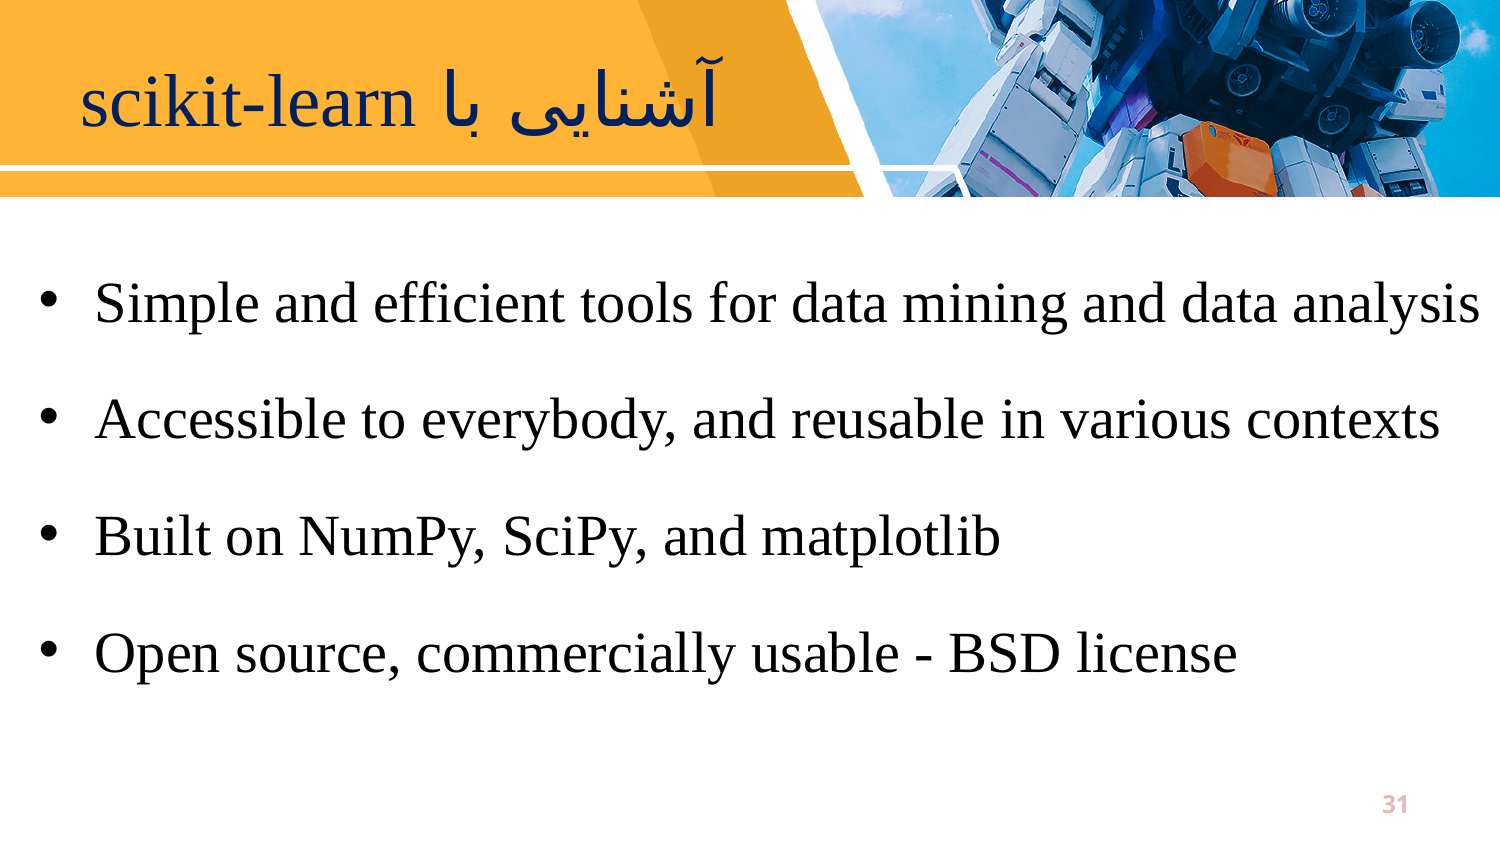

# آشنایی با scikit-learn
Simple and efficient tools for data mining and data analysis
Accessible to everybody, and reusable in various contexts
Built on NumPy, SciPy, and matplotlib
Open source, commercially usable - BSD license

31